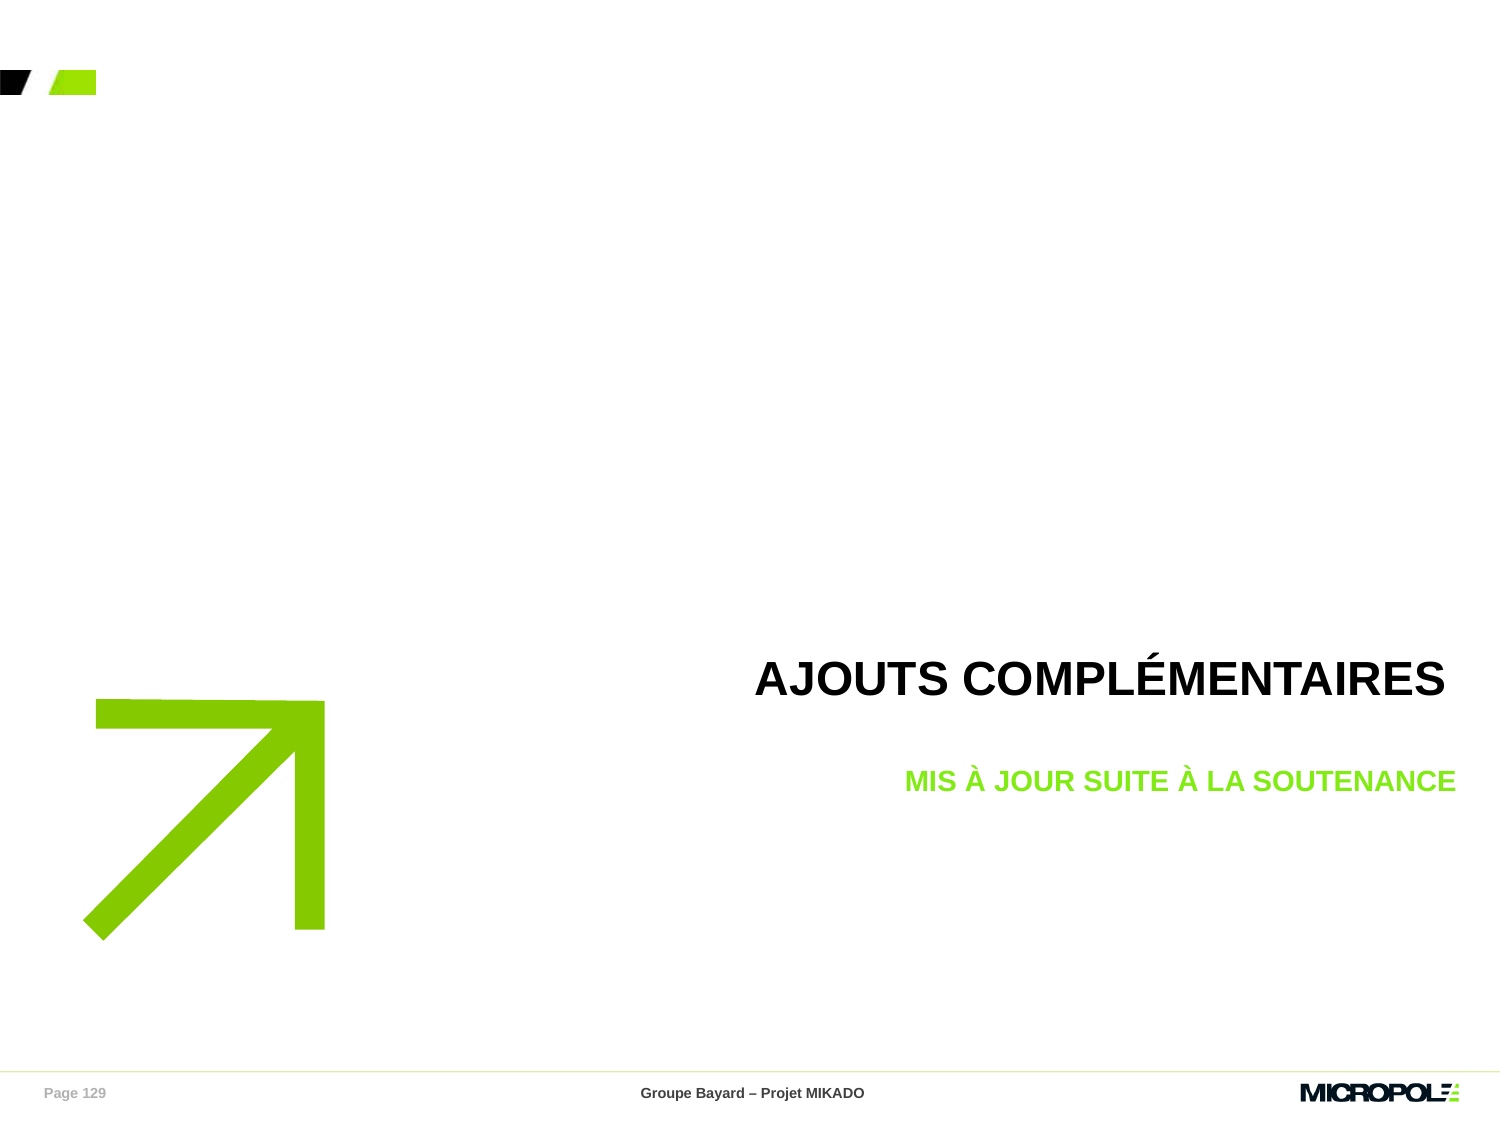

# Ajouts complémentaires
Mis à jour suite à la soutenance
Page 129
Groupe Bayard – Projet MIKADO